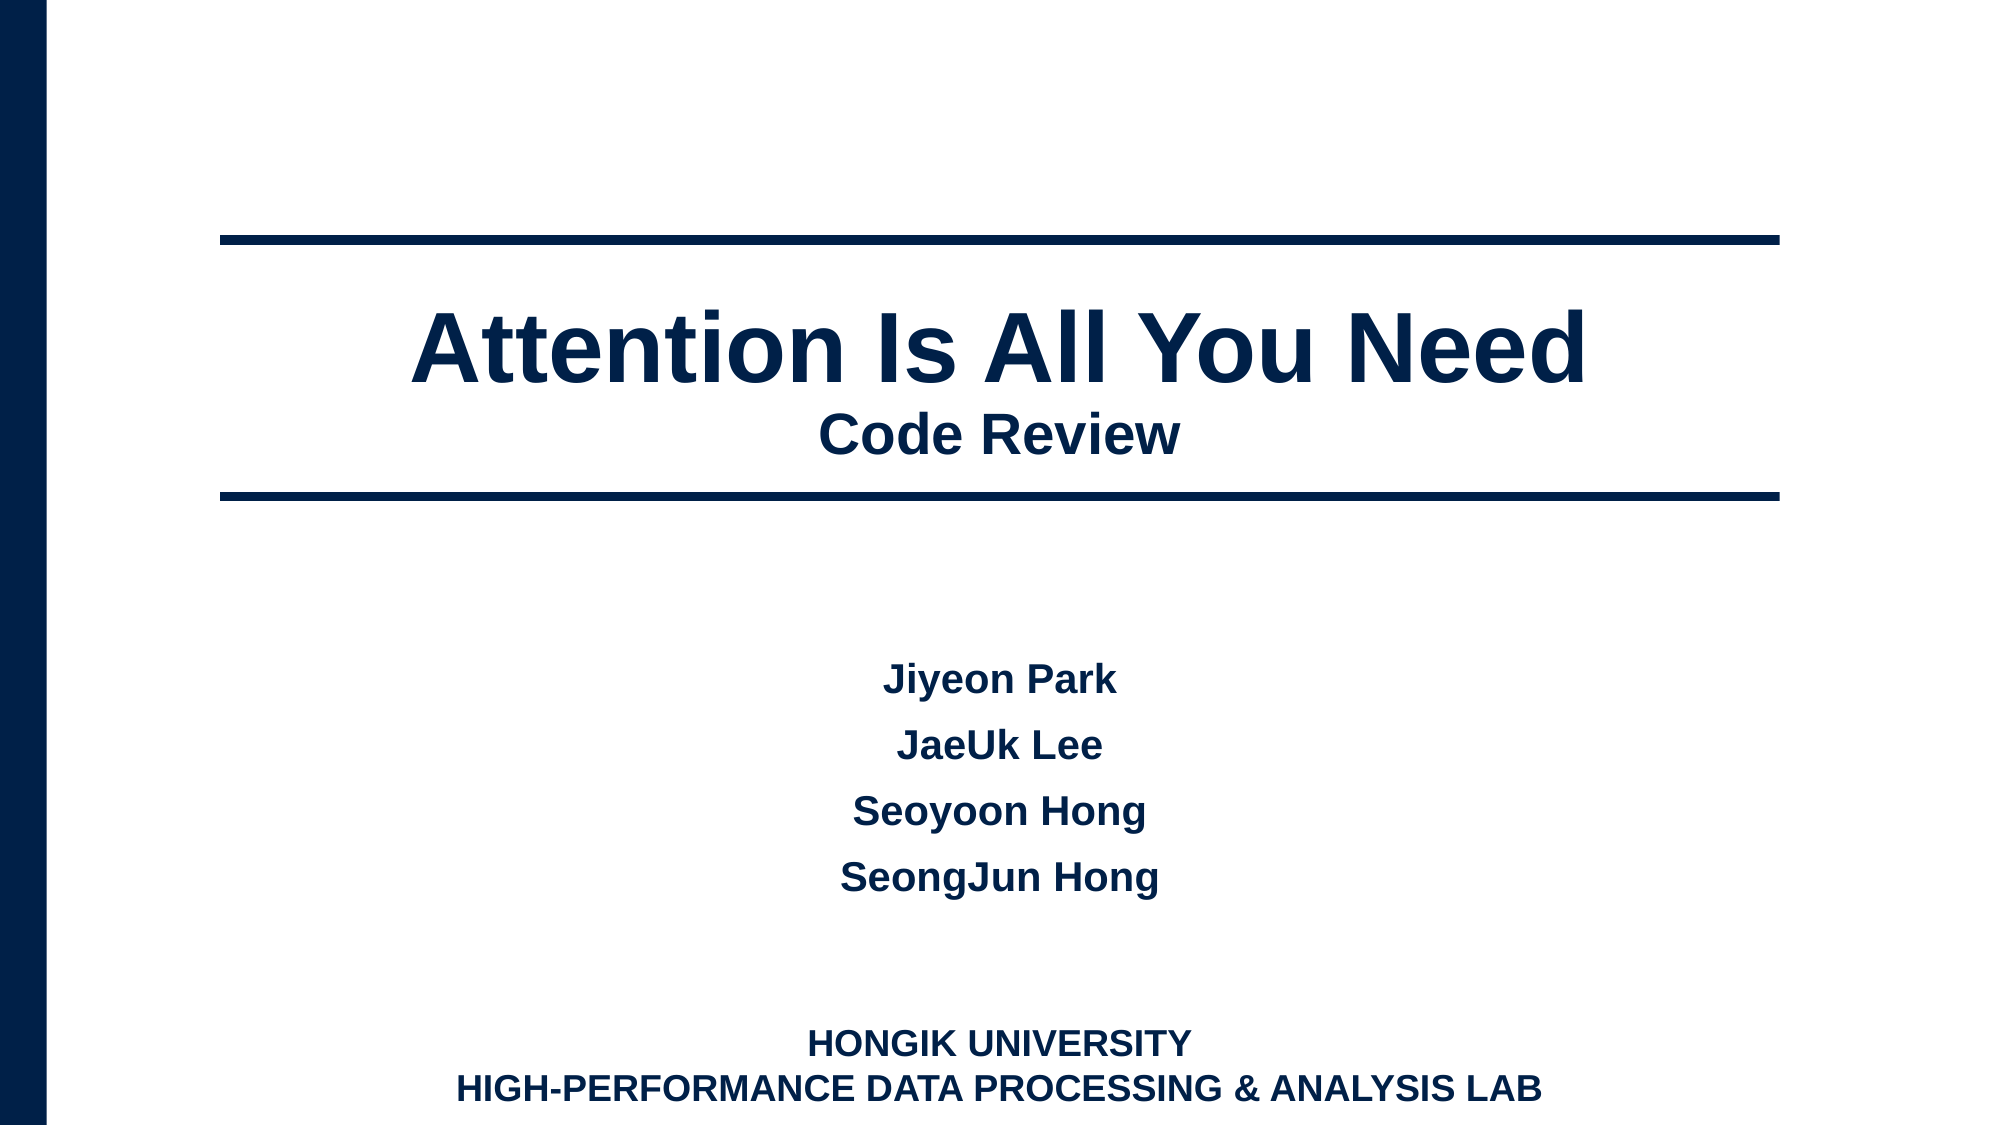

# Attention Is All You Need Code Review
Jiyeon Park
JaeUk Lee
Seoyoon Hong
SeongJun Hong